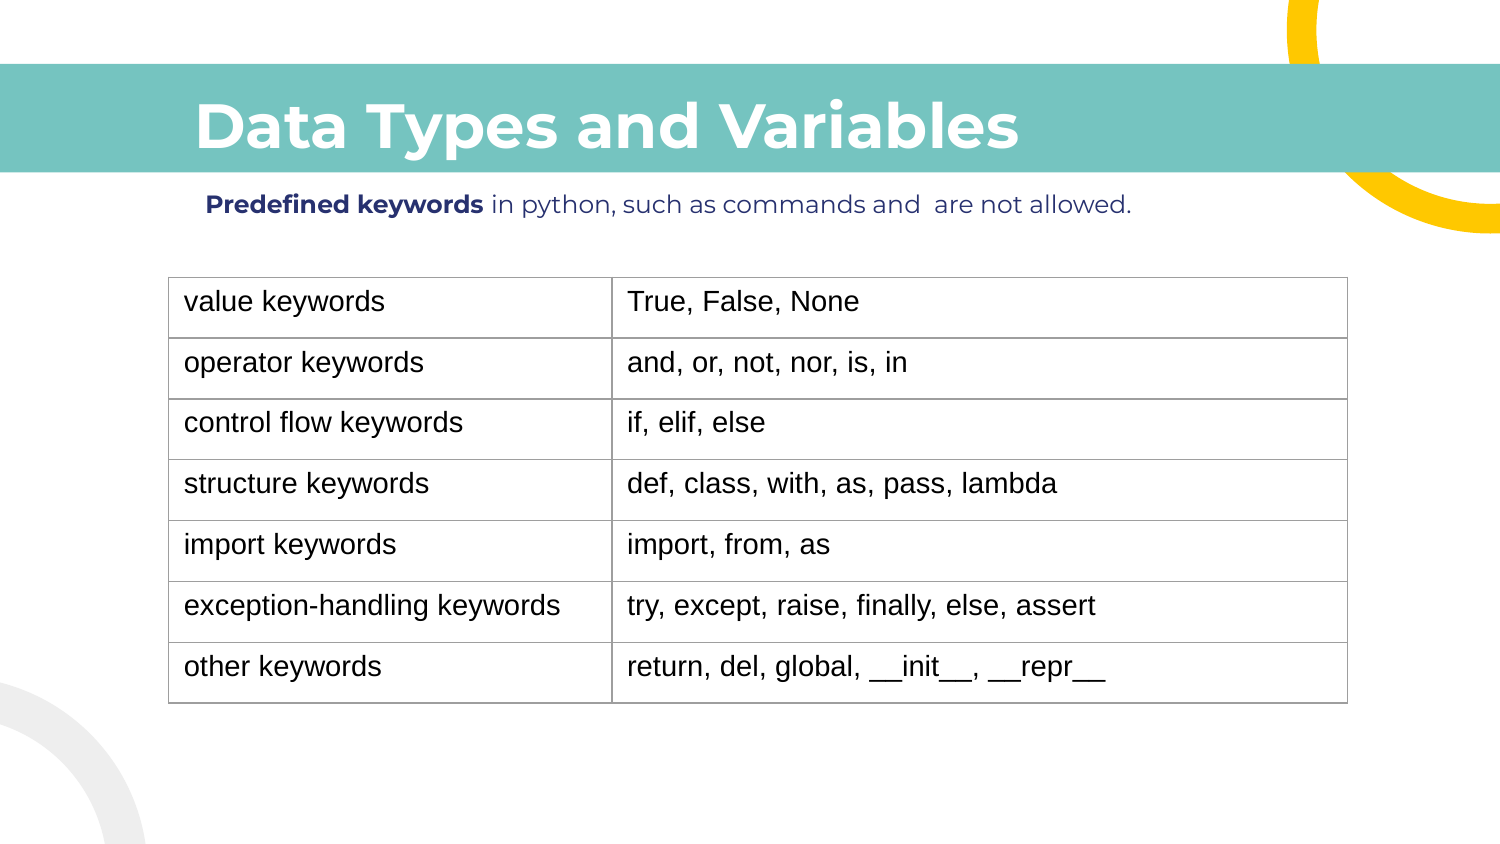

# Data Types and Variables
Predefined keywords in python, such as commands and  are not allowed.
| value keywords | True, False, None |
| --- | --- |
| operator keywords | and, or, not, nor, is, in |
| control flow keywords | if, elif, else |
| structure keywords | def, class, with, as, pass, lambda |
| import keywords | import, from, as |
| exception-handling keywords | try, except, raise, finally, else, assert |
| other keywords | return, del, global, \_\_init\_\_, \_\_repr\_\_ |